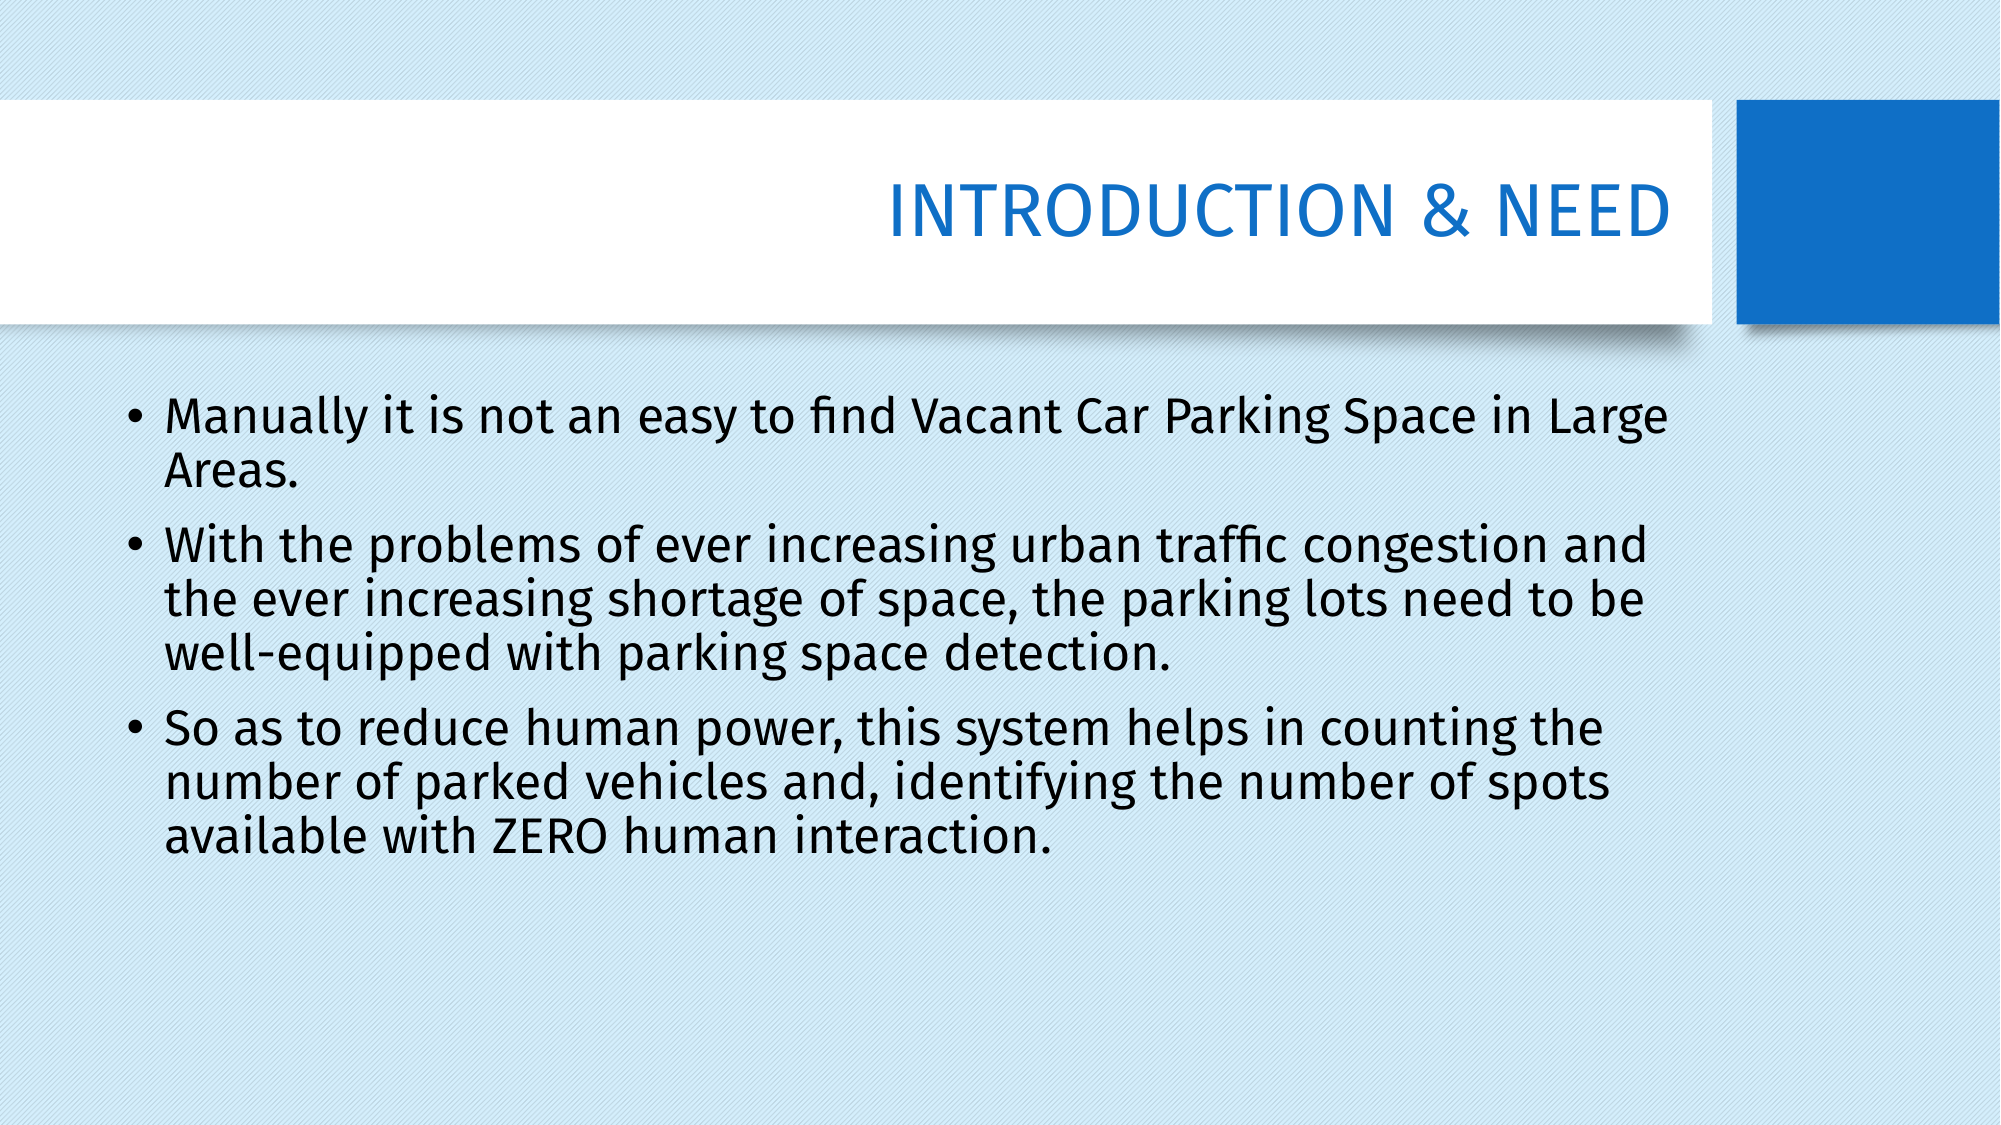

# INTRODUCTION & NEED
Manually it is not an easy to find Vacant Car Parking Space in Large Areas.
With the problems of ever increasing urban traffic congestion and the ever increasing shortage of space, the parking lots need to be well-equipped with parking space detection.
So as to reduce human power, this system helps in counting the number of parked vehicles and, identifying the number of spots available with ZERO human interaction.